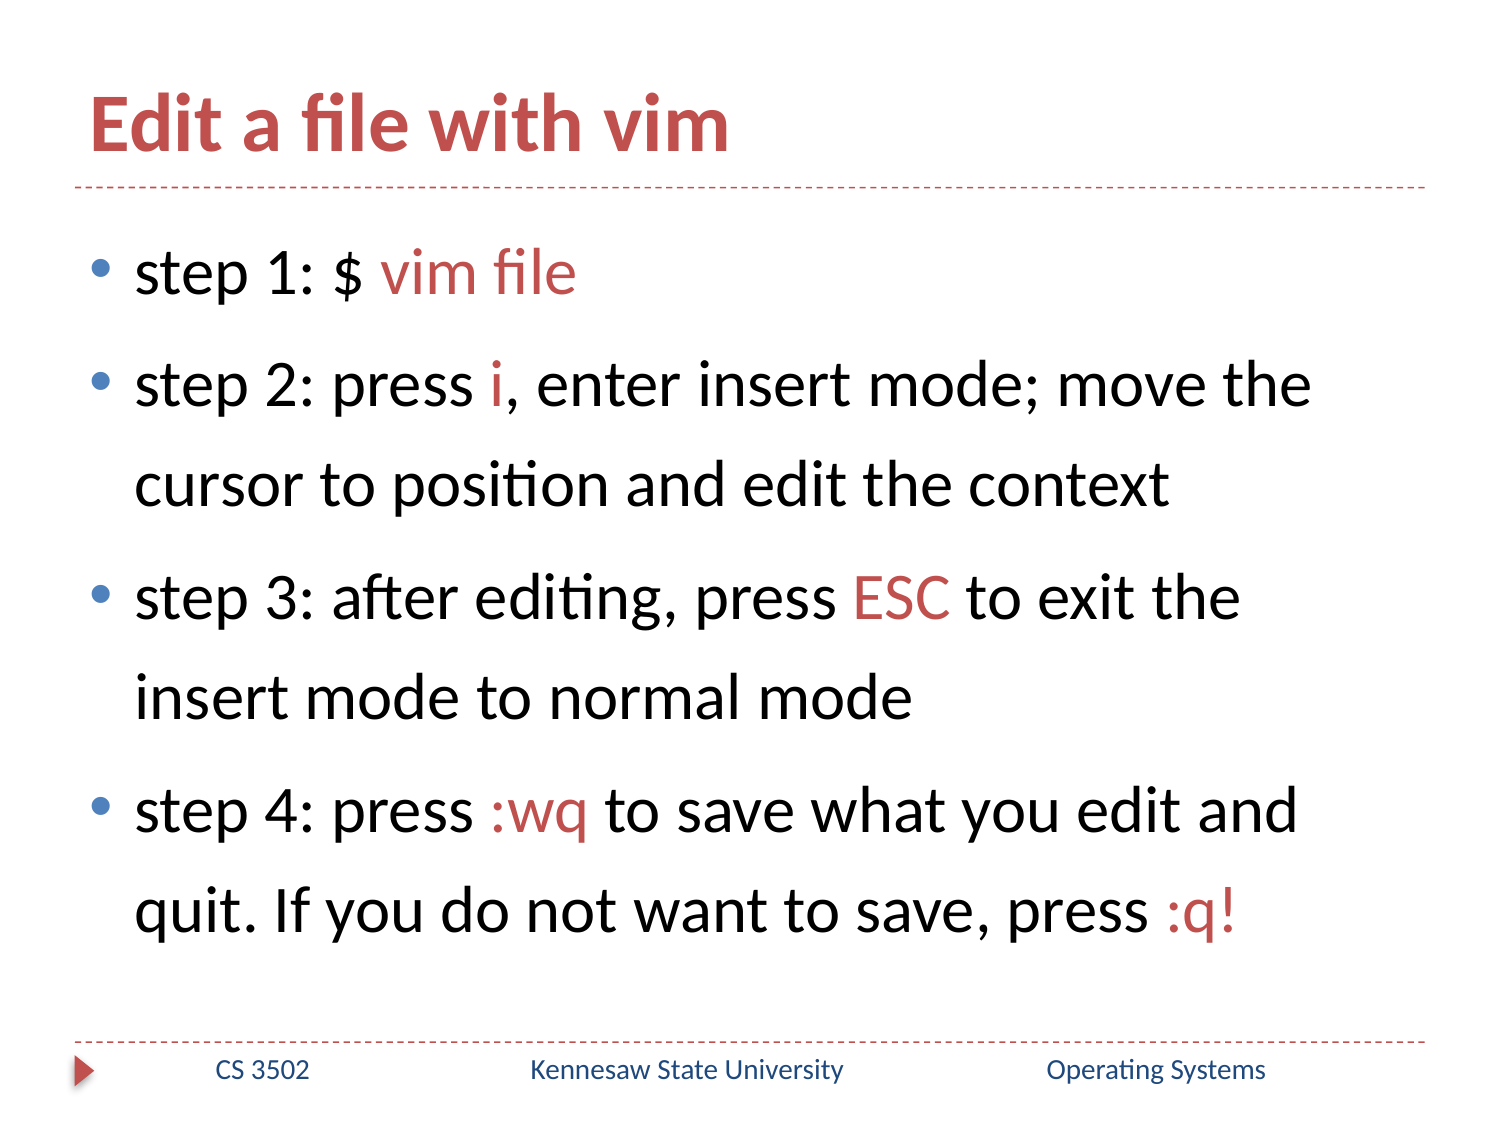

# Edit a file with vim
step 1: $ vim file
step 2: press i, enter insert mode; move the cursor to position and edit the context
step 3: after editing, press ESC to exit the insert mode to normal mode
step 4: press :wq to save what you edit and quit. If you do not want to save, press :q!

CS 3502
Kennesaw State University
Operating Systems